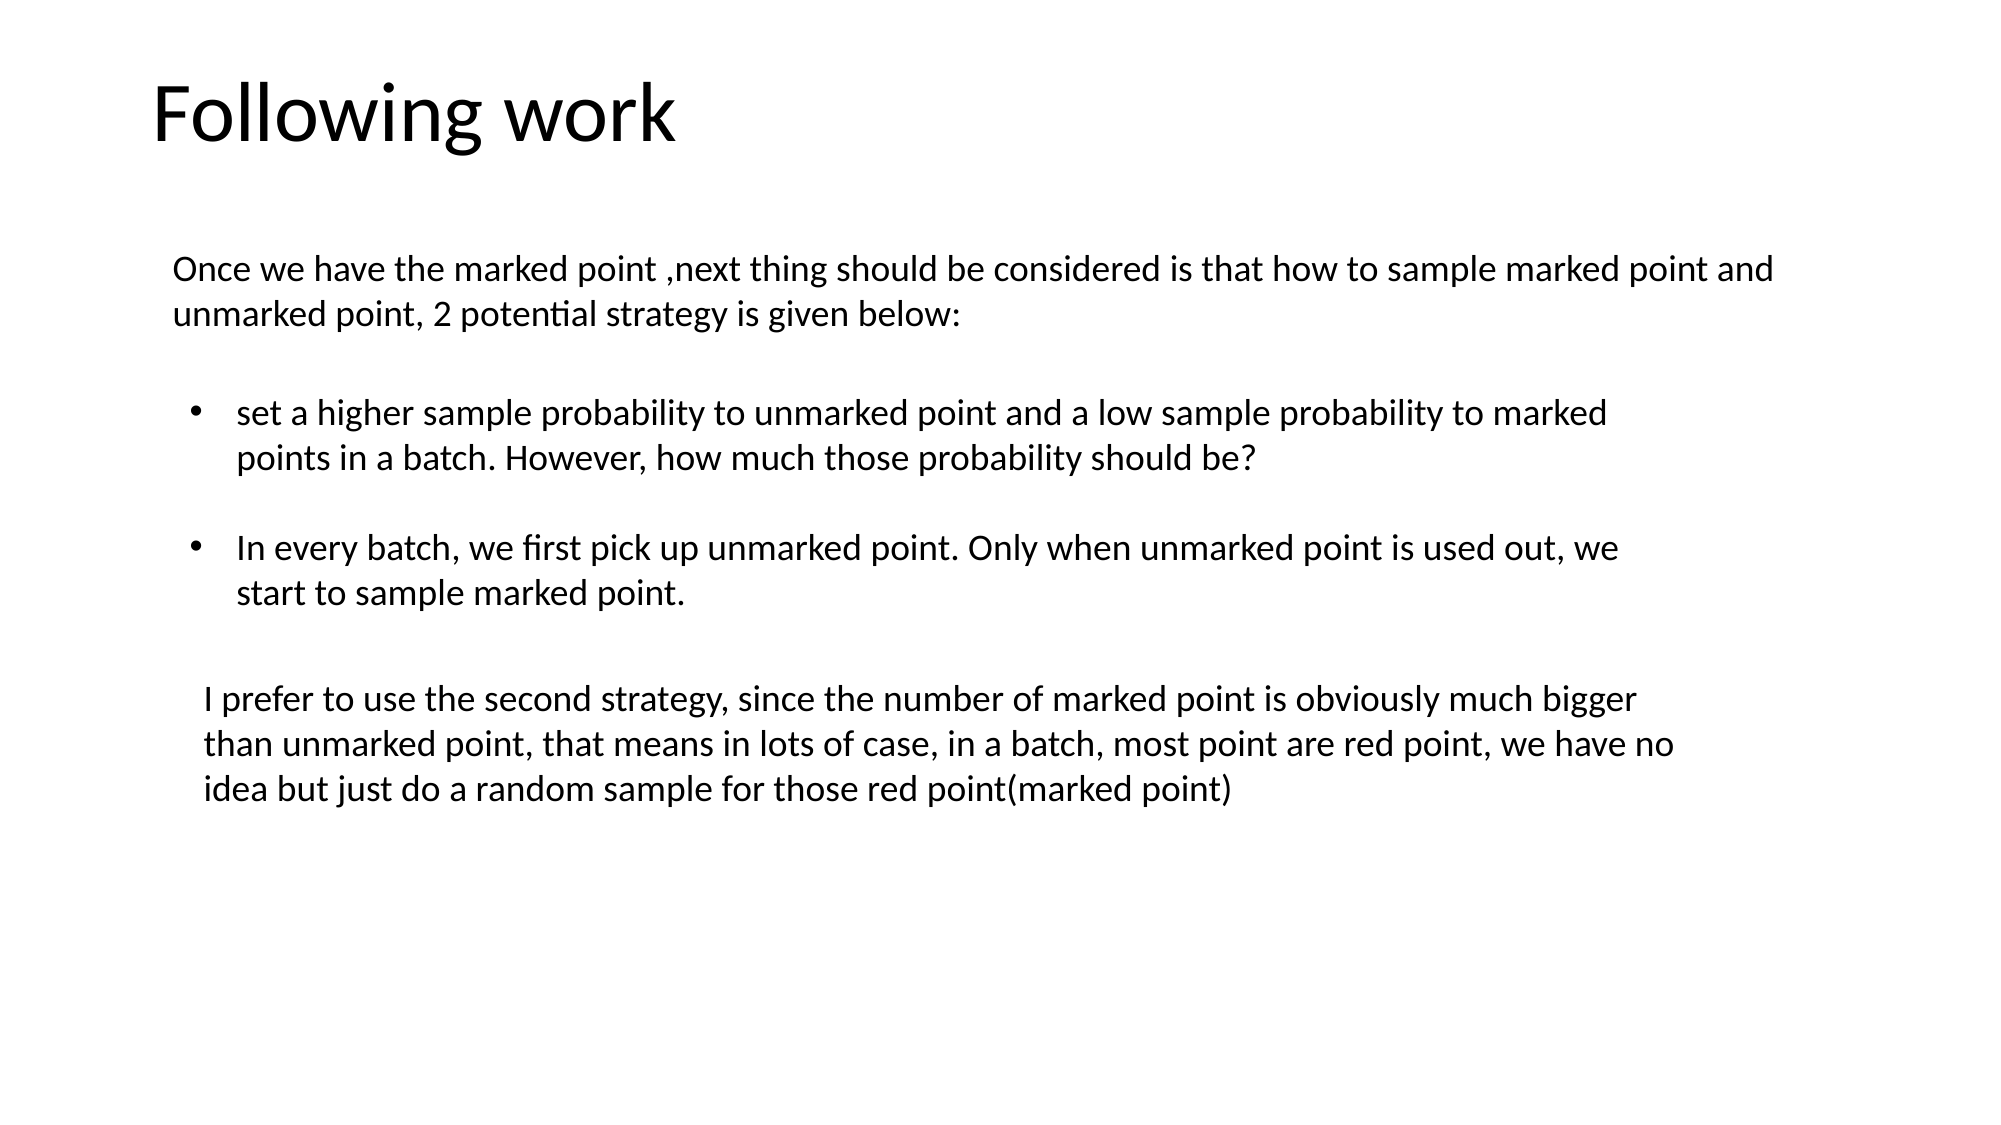

# Following work
Once we have the marked point ,next thing should be considered is that how to sample marked point and unmarked point, 2 potential strategy is given below:
set a higher sample probability to unmarked point and a low sample probability to marked points in a batch. However, how much those probability should be?

In every batch, we first pick up unmarked point. Only when unmarked point is used out, we start to sample marked point.
I prefer to use the second strategy, since the number of marked point is obviously much bigger than unmarked point, that means in lots of case, in a batch, most point are red point, we have no idea but just do a random sample for those red point(marked point)